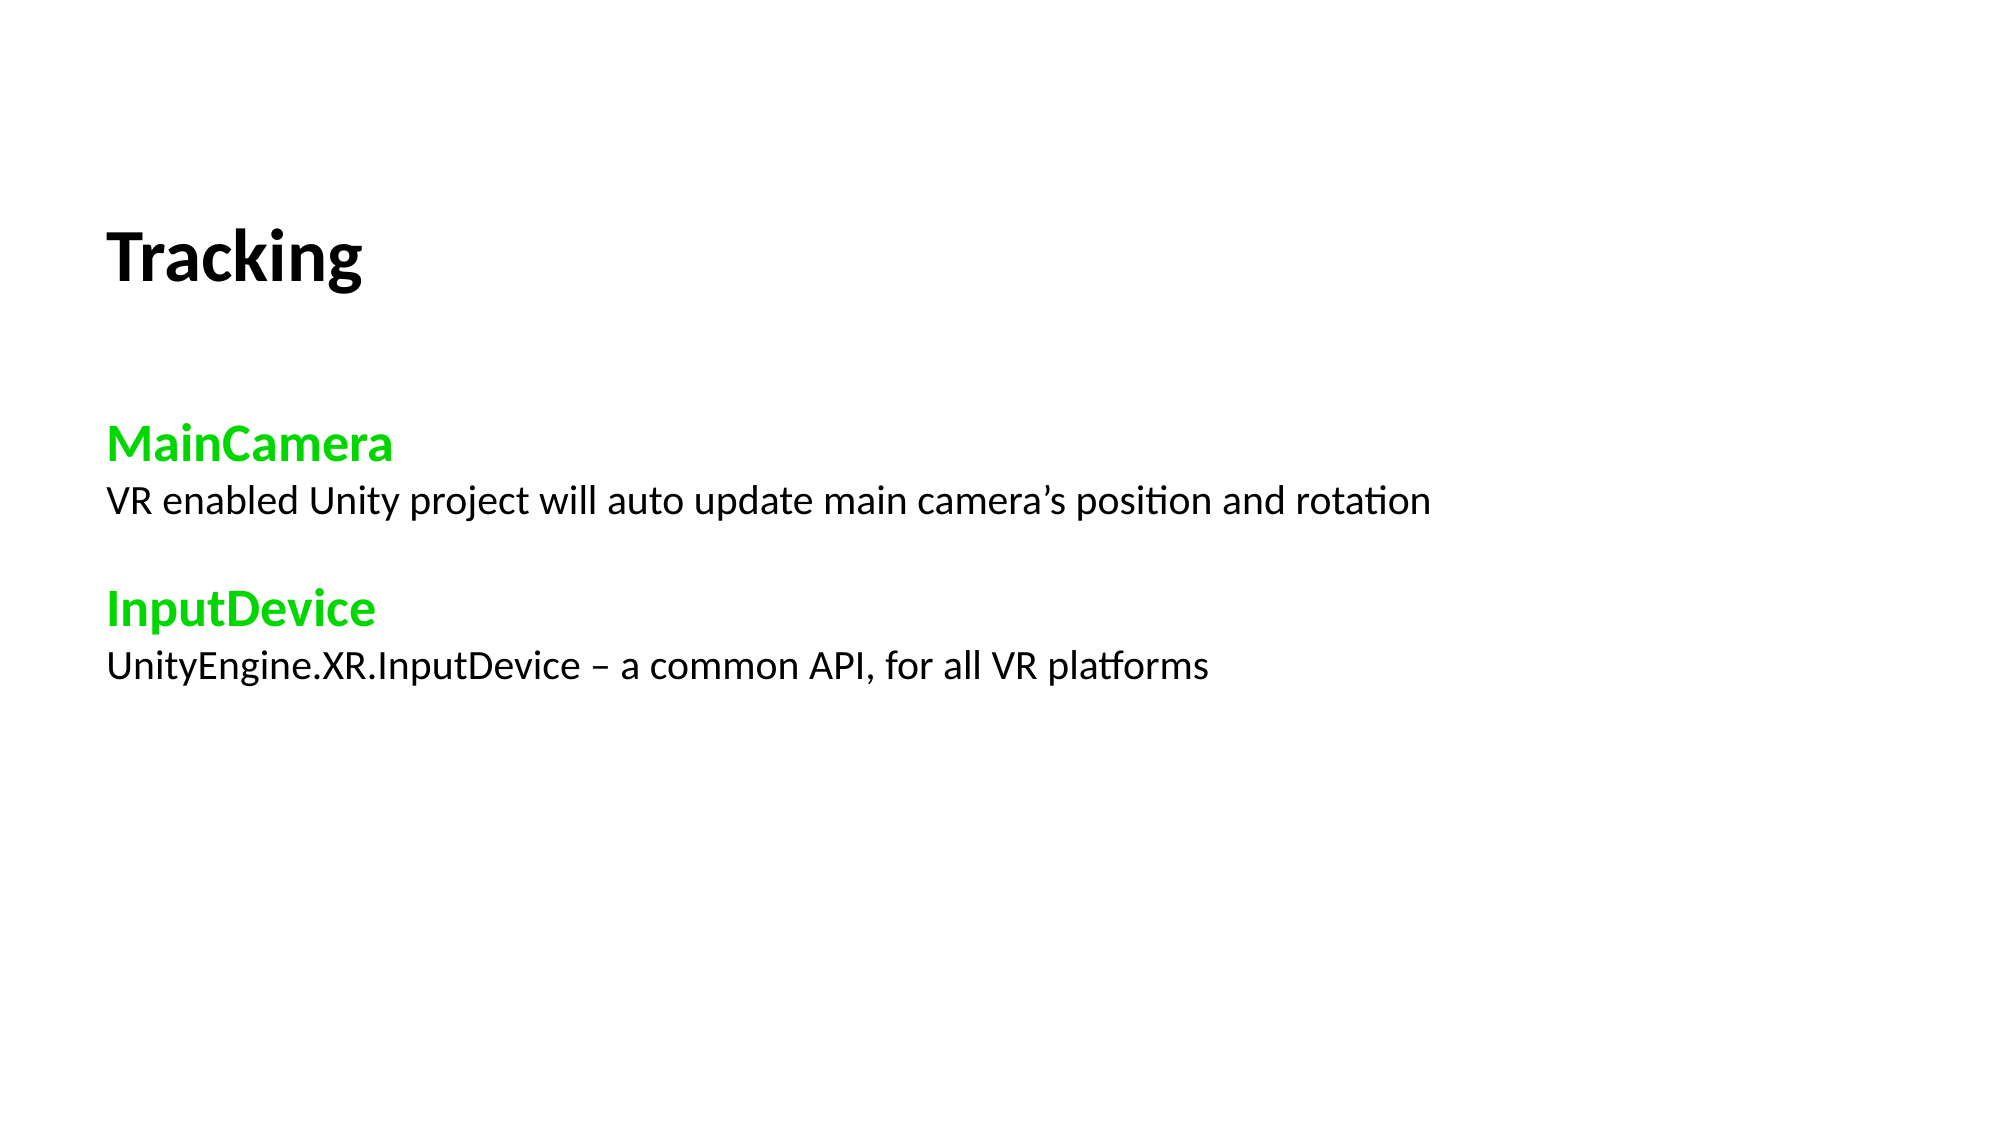

Tracking
MainCamera
VR enabled Unity project will auto update main camera’s position and rotation

InputDevice
UnityEngine.XR.InputDevice – a common API, for all VR platforms